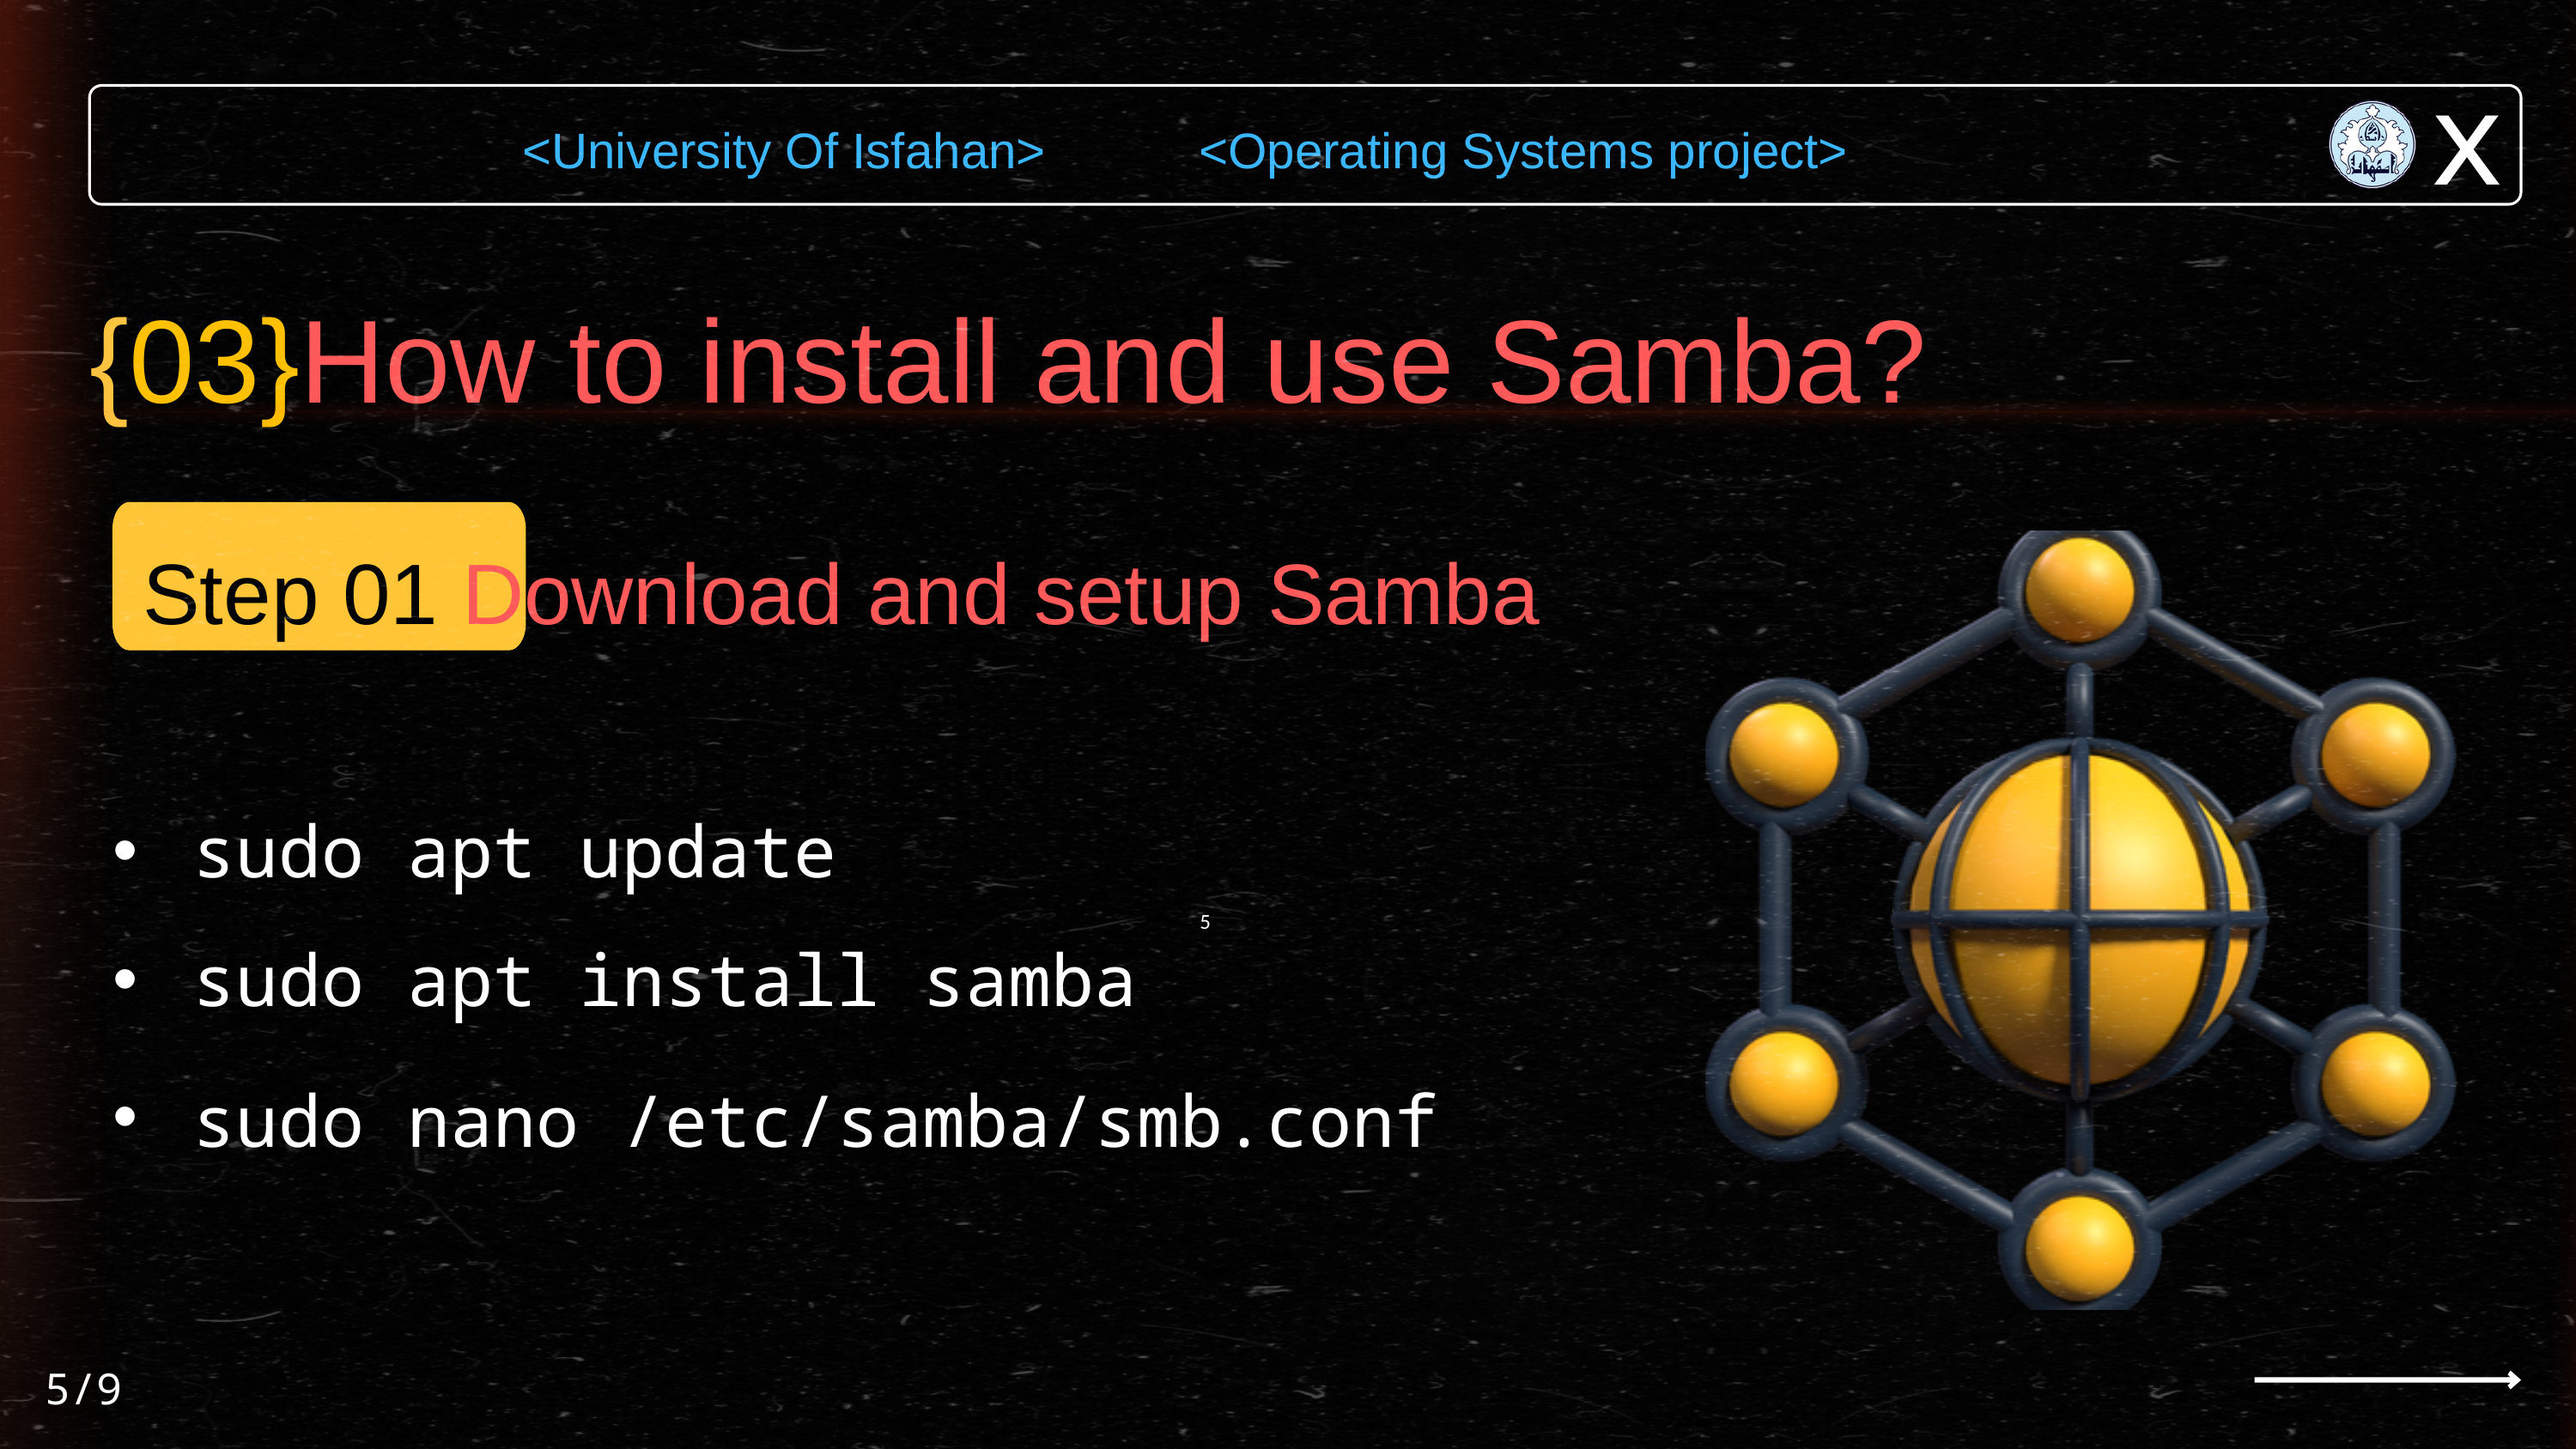

x

<University Of Isfahan>           <Operating Systems project>

{03}How to install and use Samba?

Step 01 Download and setup Samba

sudo apt update
sudo apt install samba
sudo nano /etc/samba/smb.conf

5
5/9